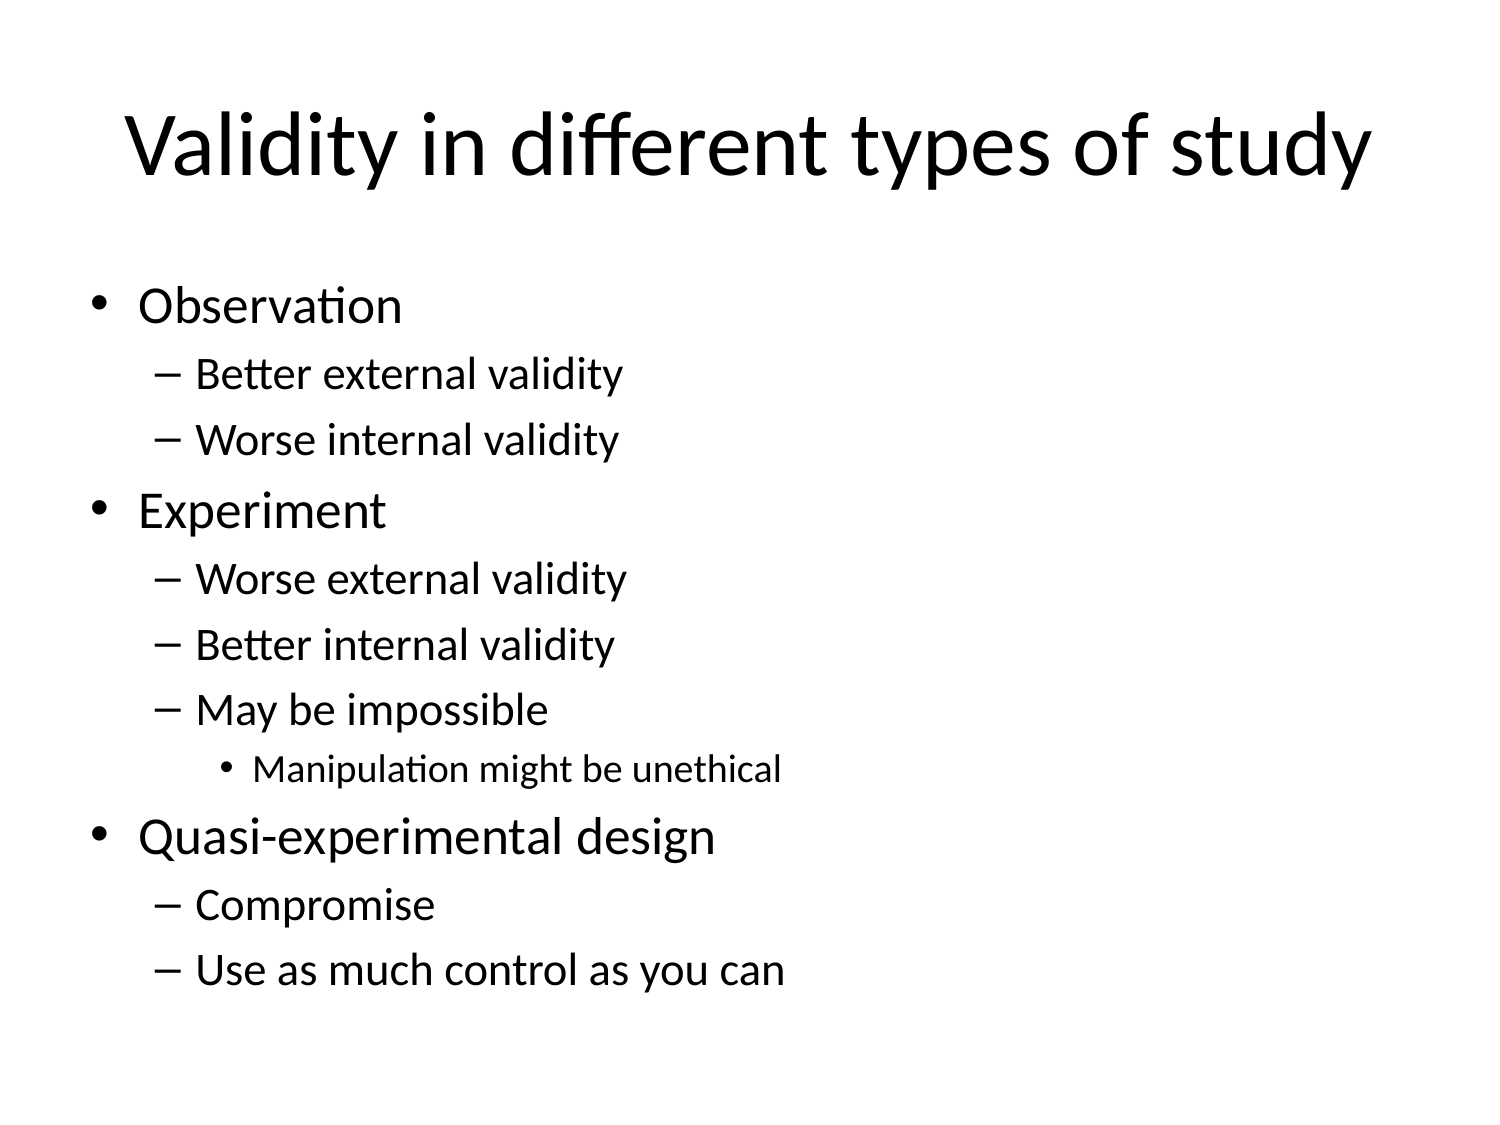

# Validity in different types of study
Observation
Better external validity
Worse internal validity
Experiment
Worse external validity
Better internal validity
May be impossible
Manipulation might be unethical
Quasi-experimental design
Compromise
Use as much control as you can